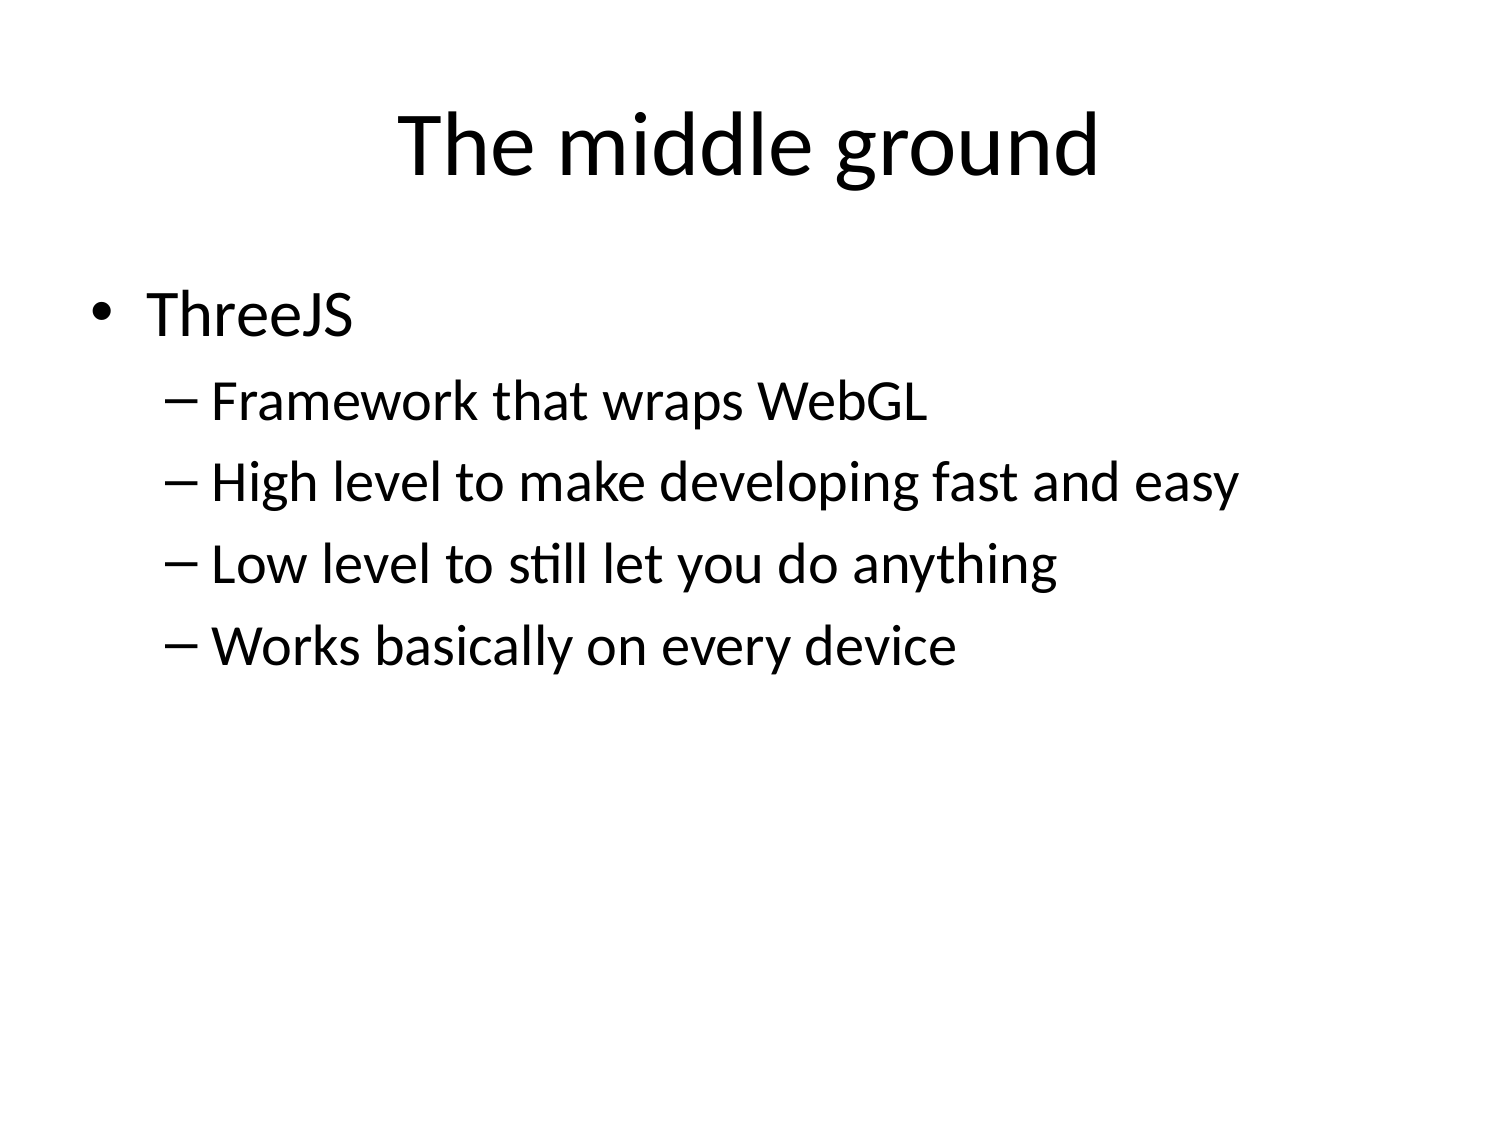

# The middle ground
ThreeJS
Framework that wraps WebGL
High level to make developing fast and easy
Low level to still let you do anything
Works basically on every device